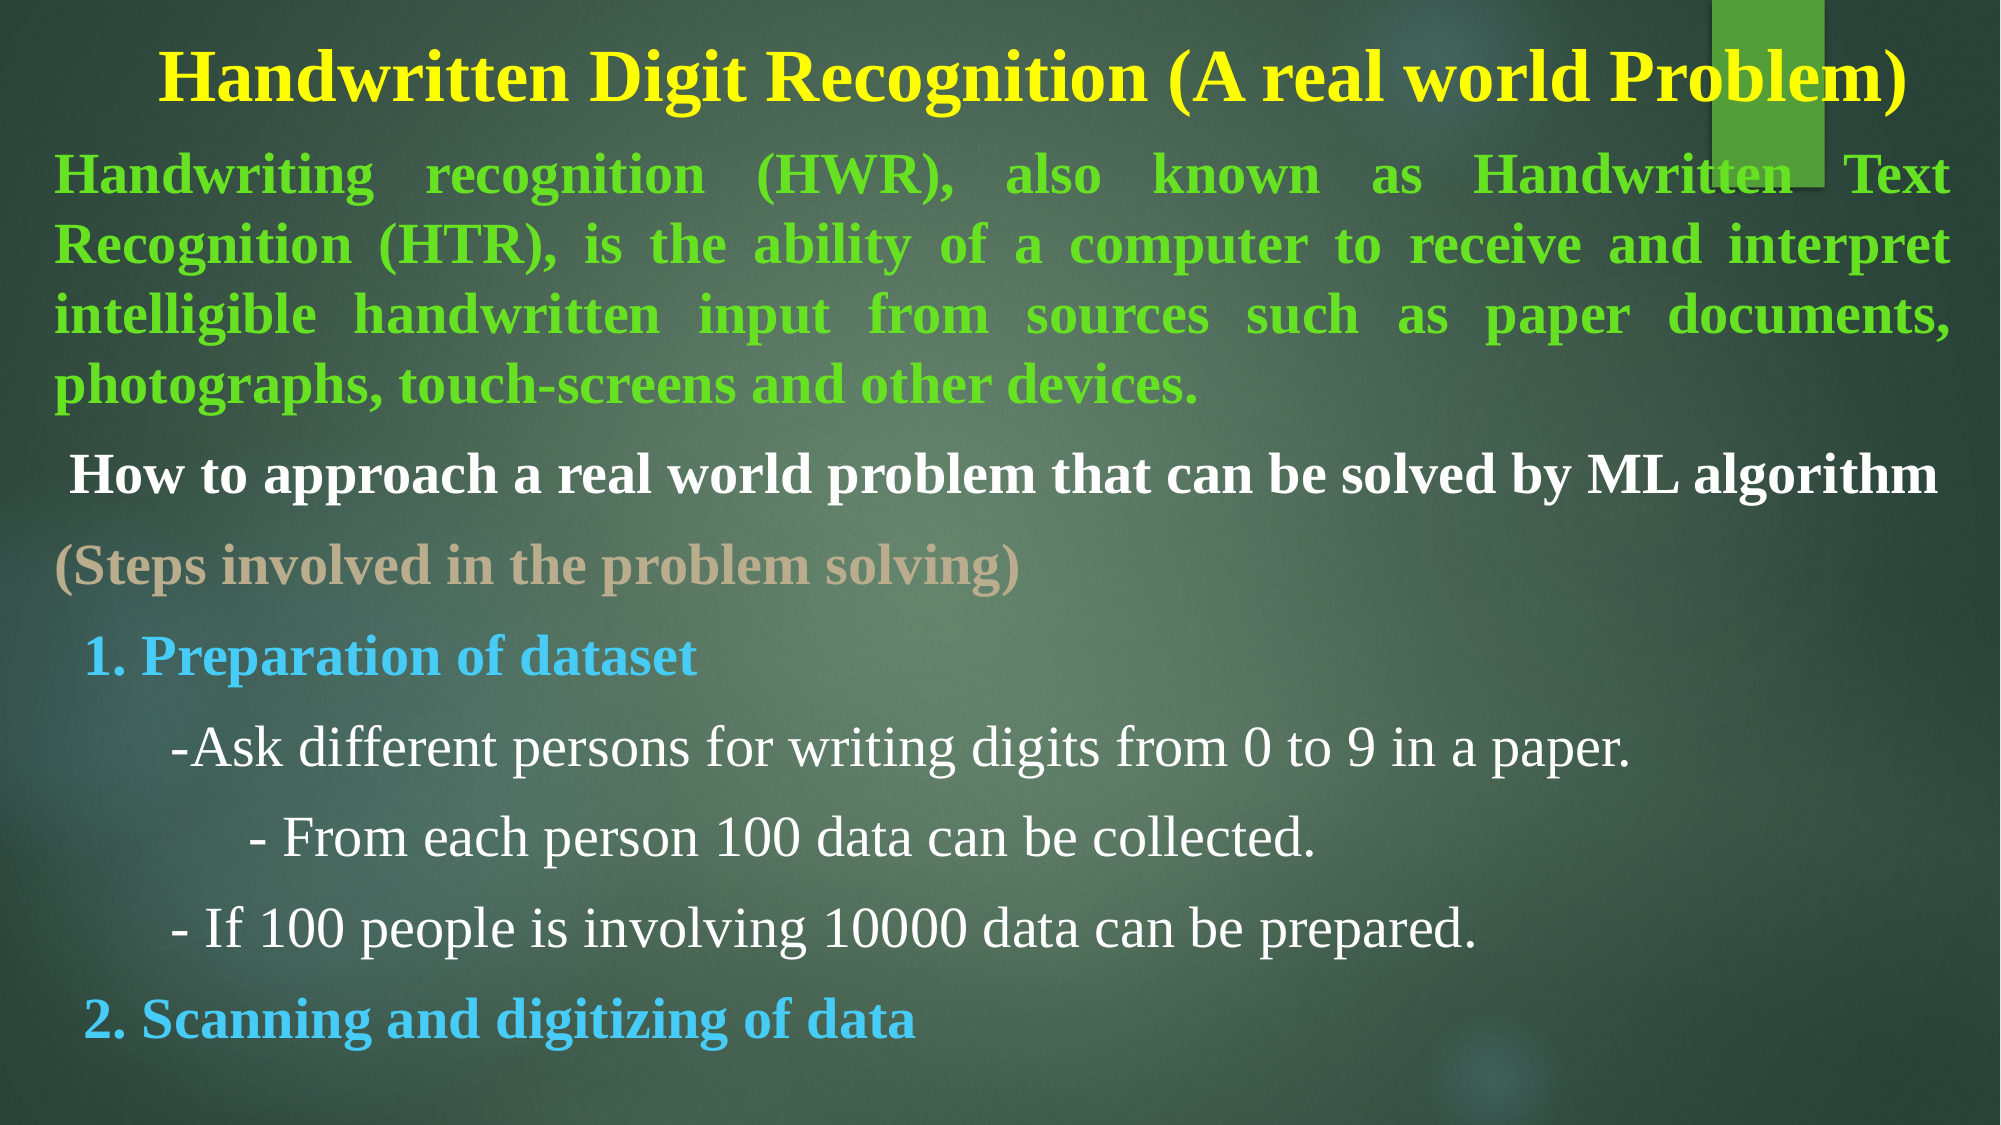

# Handwritten Digit Recognition (A real world Problem)
Handwriting recognition (HWR), also known as Handwritten Text Recognition (HTR), is the ability of a computer to receive and interpret intelligible handwritten input from sources such as paper documents, photographs, touch-screens and other devices.
 How to approach a real world problem that can be solved by ML algorithm
(Steps involved in the problem solving)
  1. Preparation of dataset
        -Ask different persons for writing digits from 0 to 9 in a paper.
	   - From each person 100 data can be collected.
        - If 100 people is involving 10000 data can be prepared.
  2. Scanning and digitizing of data